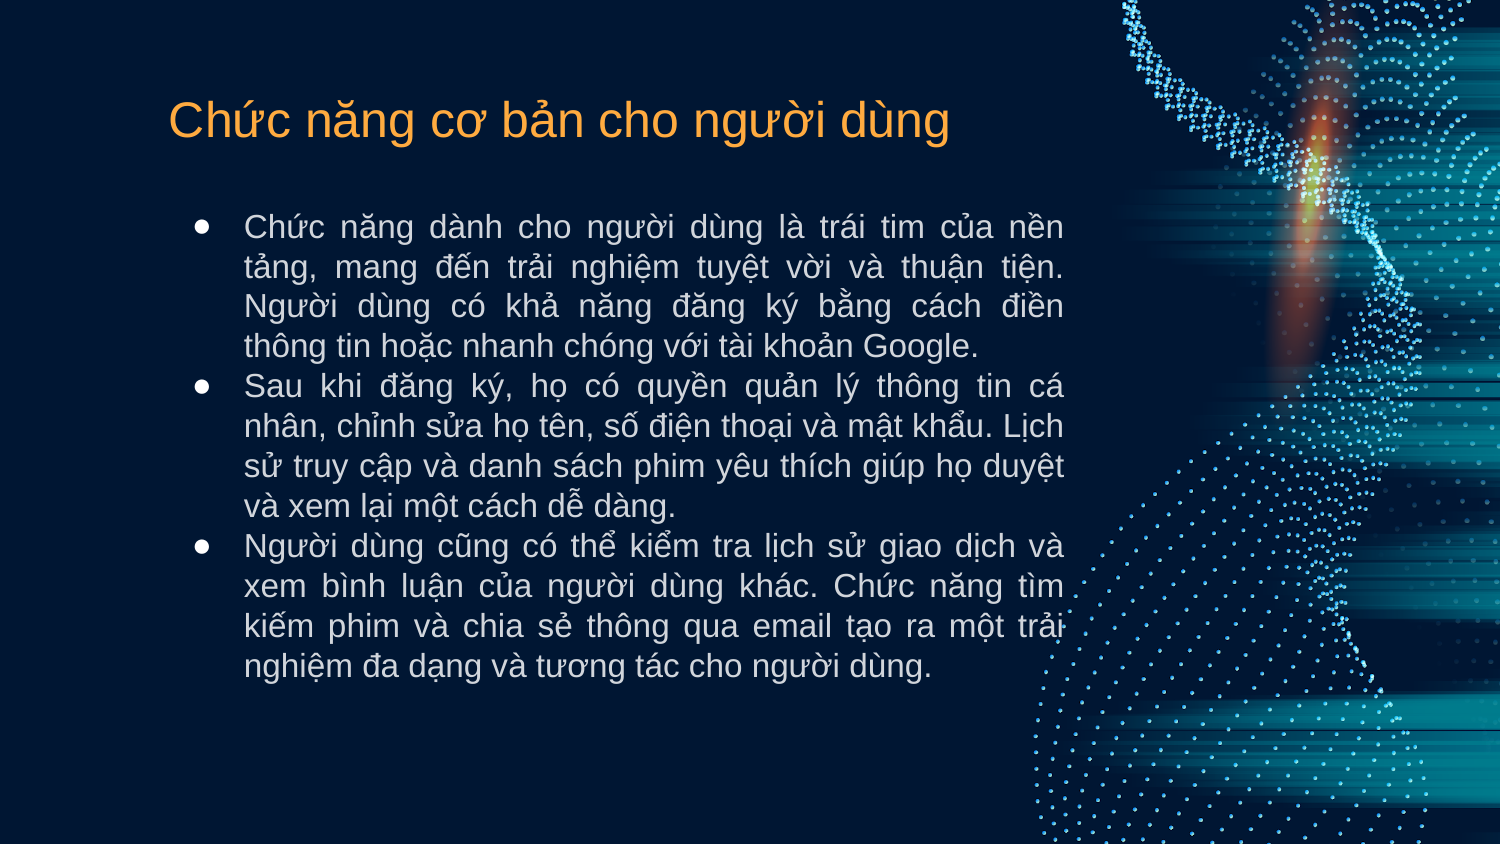

# Chức năng cơ bản cho người dùng
Chức năng dành cho người dùng là trái tim của nền tảng, mang đến trải nghiệm tuyệt vời và thuận tiện. Người dùng có khả năng đăng ký bằng cách điền thông tin hoặc nhanh chóng với tài khoản Google.
Sau khi đăng ký, họ có quyền quản lý thông tin cá nhân, chỉnh sửa họ tên, số điện thoại và mật khẩu. Lịch sử truy cập và danh sách phim yêu thích giúp họ duyệt và xem lại một cách dễ dàng.
Người dùng cũng có thể kiểm tra lịch sử giao dịch và xem bình luận của người dùng khác. Chức năng tìm kiếm phim và chia sẻ thông qua email tạo ra một trải nghiệm đa dạng và tương tác cho người dùng.